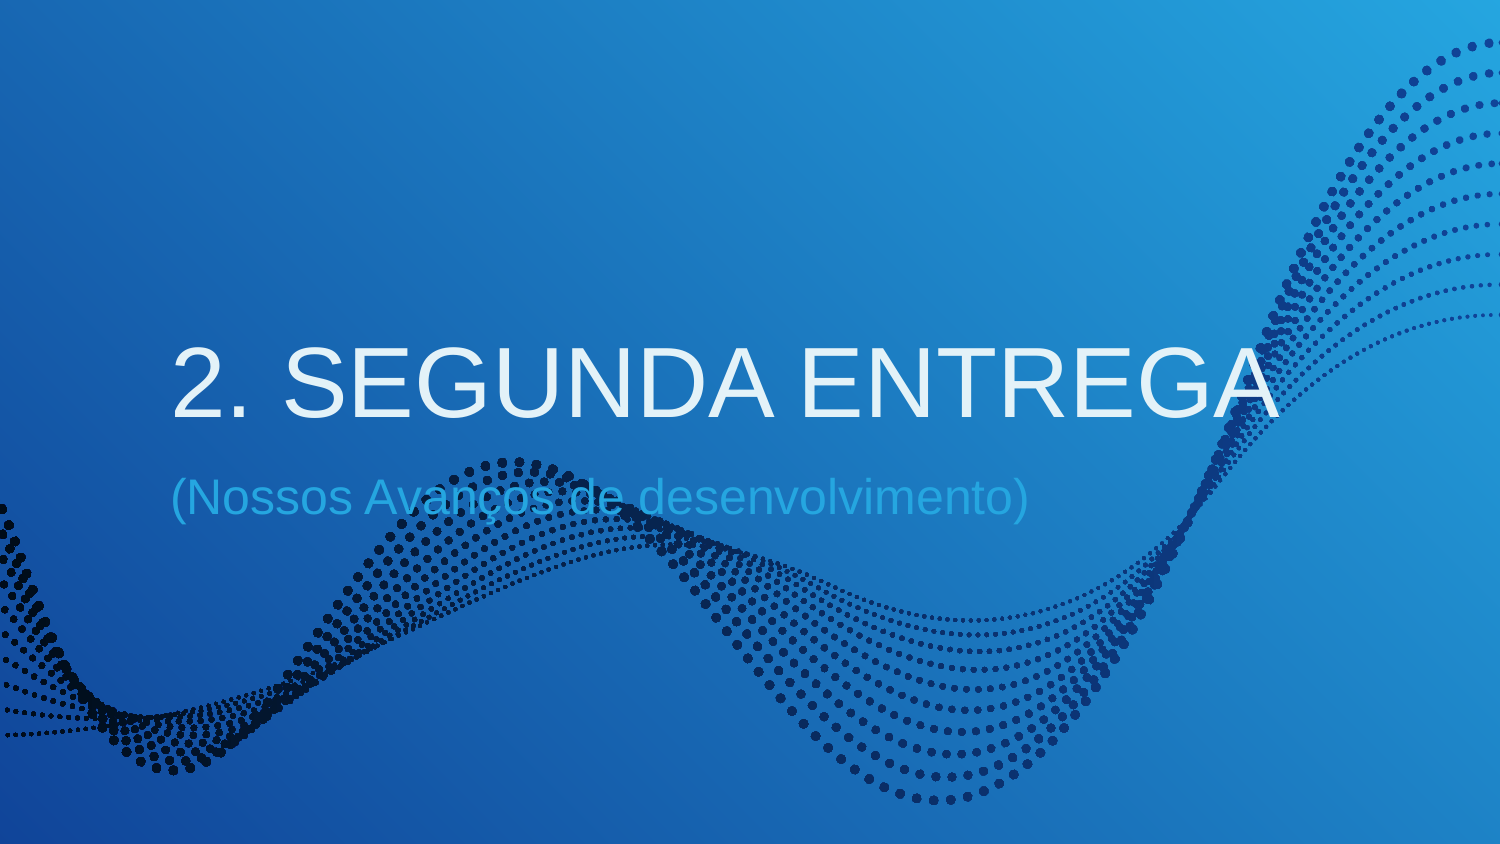

# 2. SEGUNDA ENTREGA
(Nossos Avanços de desenvolvimento)